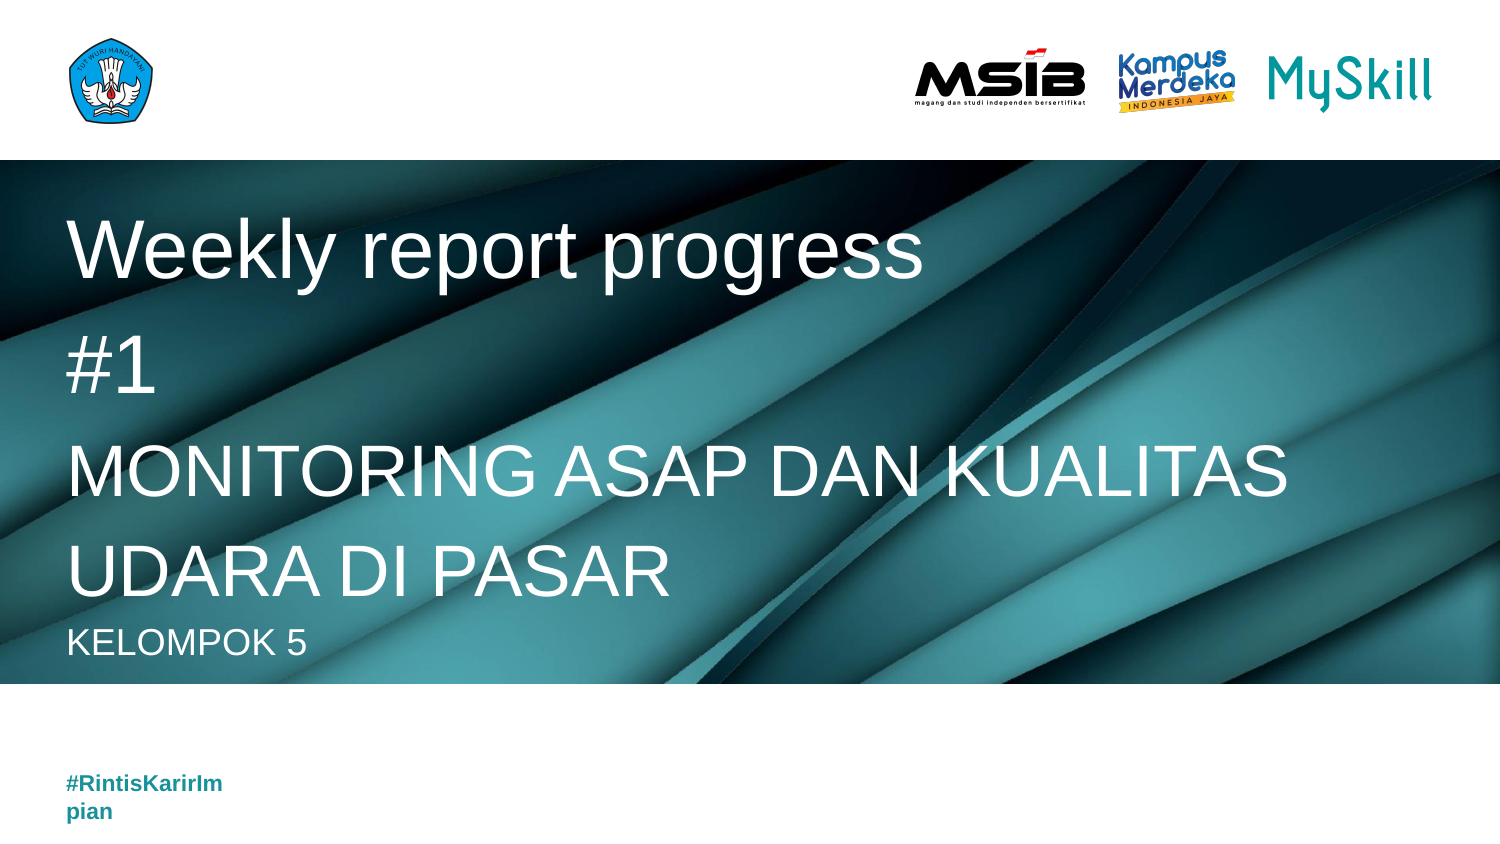

# Weekly report progress #1 MONITORING ASAP DAN KUALITAS UDARA DI PASAR
KELOMPOK 5